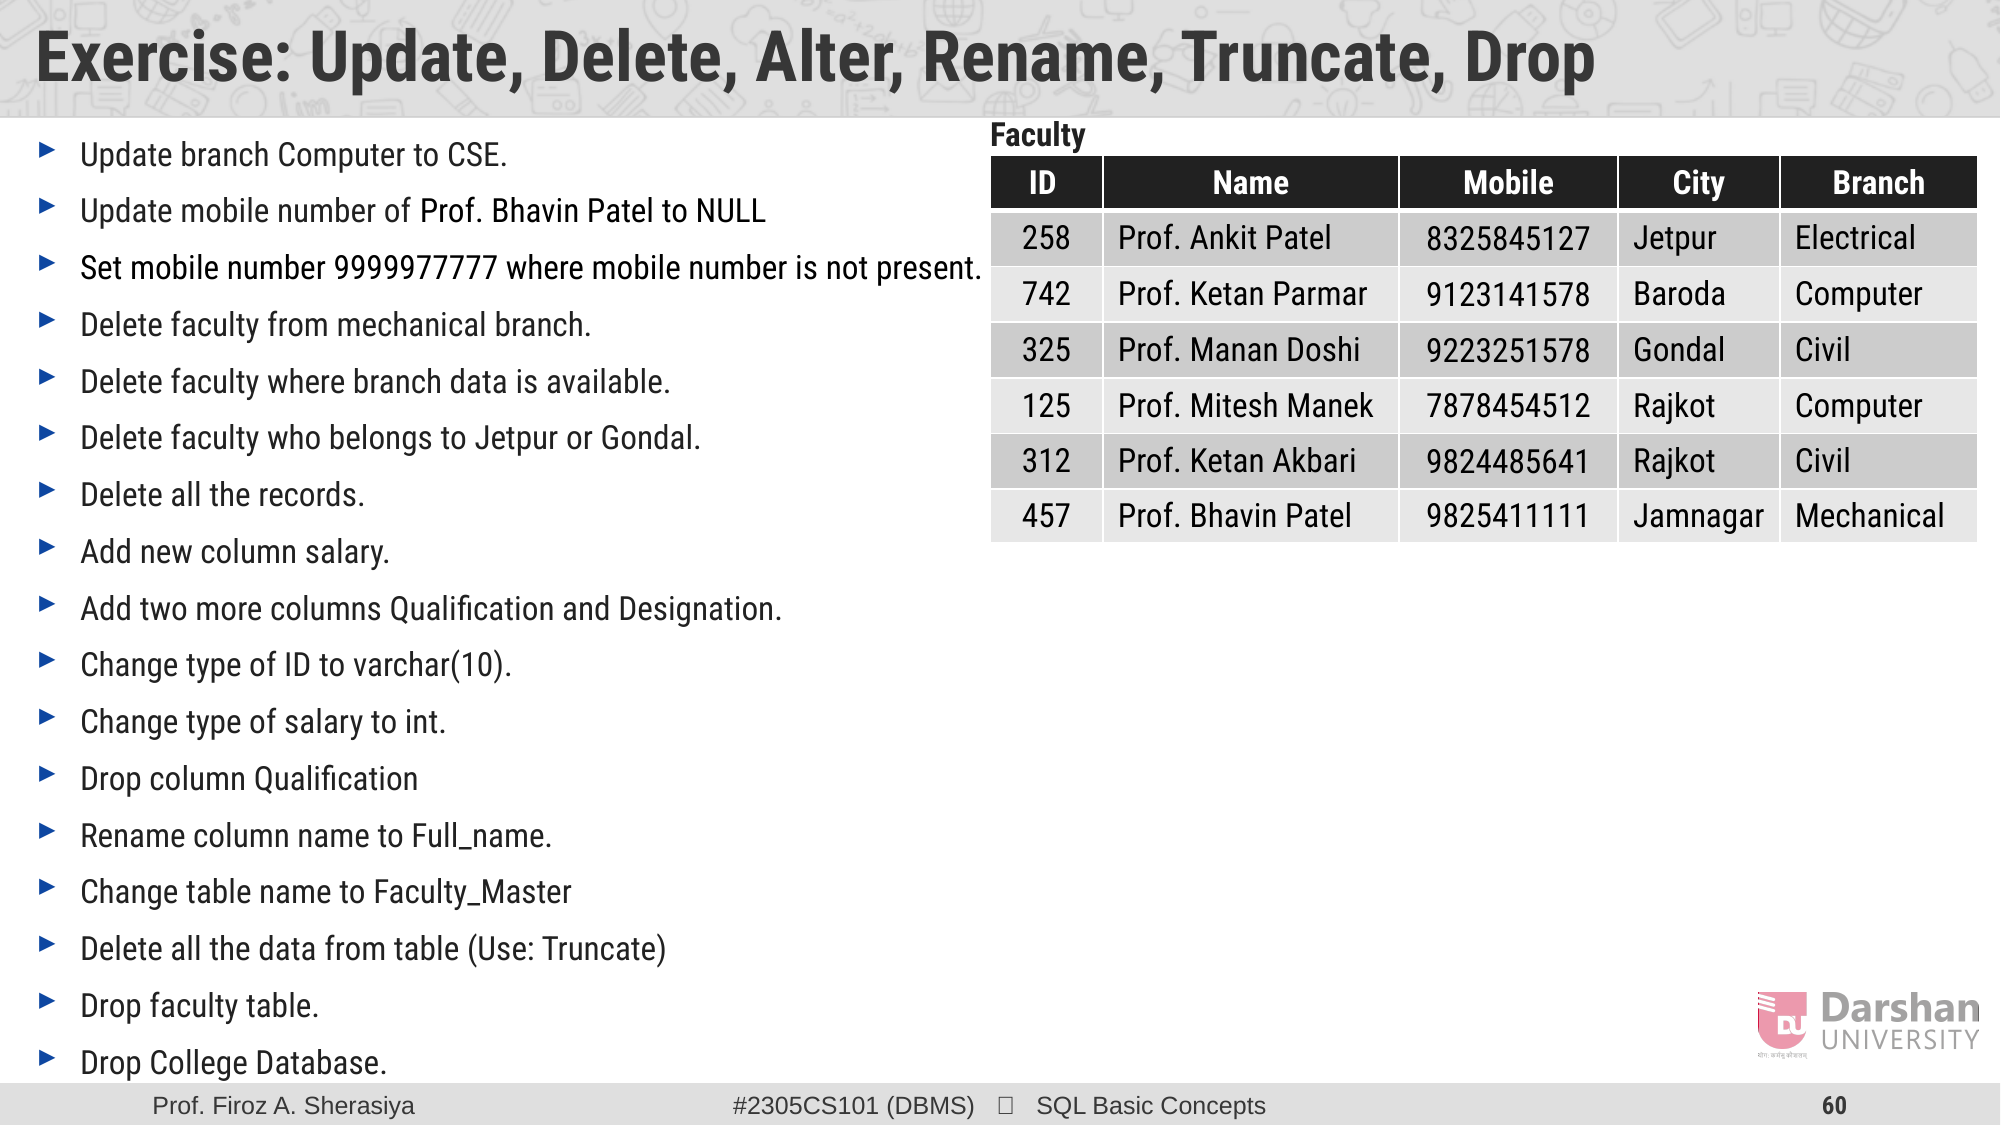

# Exercise: Update, Delete, Alter, Rename, Truncate, Drop
Faculty
Update branch Computer to CSE.
Update mobile number of Prof. Bhavin Patel to NULL
Set mobile number 9999977777 where mobile number is not present.
Delete faculty from mechanical branch.
Delete faculty where branch data is available.
Delete faculty who belongs to Jetpur or Gondal.
Delete all the records.
Add new column salary.
Add two more columns Qualification and Designation.
Change type of ID to varchar(10).
Change type of salary to int.
Drop column Qualification
Rename column name to Full_name.
Change table name to Faculty_Master
Delete all the data from table (Use: Truncate)
Drop faculty table.
Drop College Database.

| ID | Name | Mobile | City | Branch |
| --- | --- | --- | --- | --- |
| 258 | Prof. Ankit Patel | 8325845127 | Jetpur | Electrical |
| 742 | Prof. Ketan Parmar | 9123141578 | Baroda | Computer |
| 325 | Prof. Manan Doshi | 9223251578 | Gondal | Civil |
| 125 | Prof. Mitesh Manek | 7878454512 | Rajkot | Computer |
| 312 | Prof. Ketan Akbari | 9824485641 | Rajkot | Civil |
| 457 | Prof. Bhavin Patel | 9825411111 | Jamnagar | Mechanical |